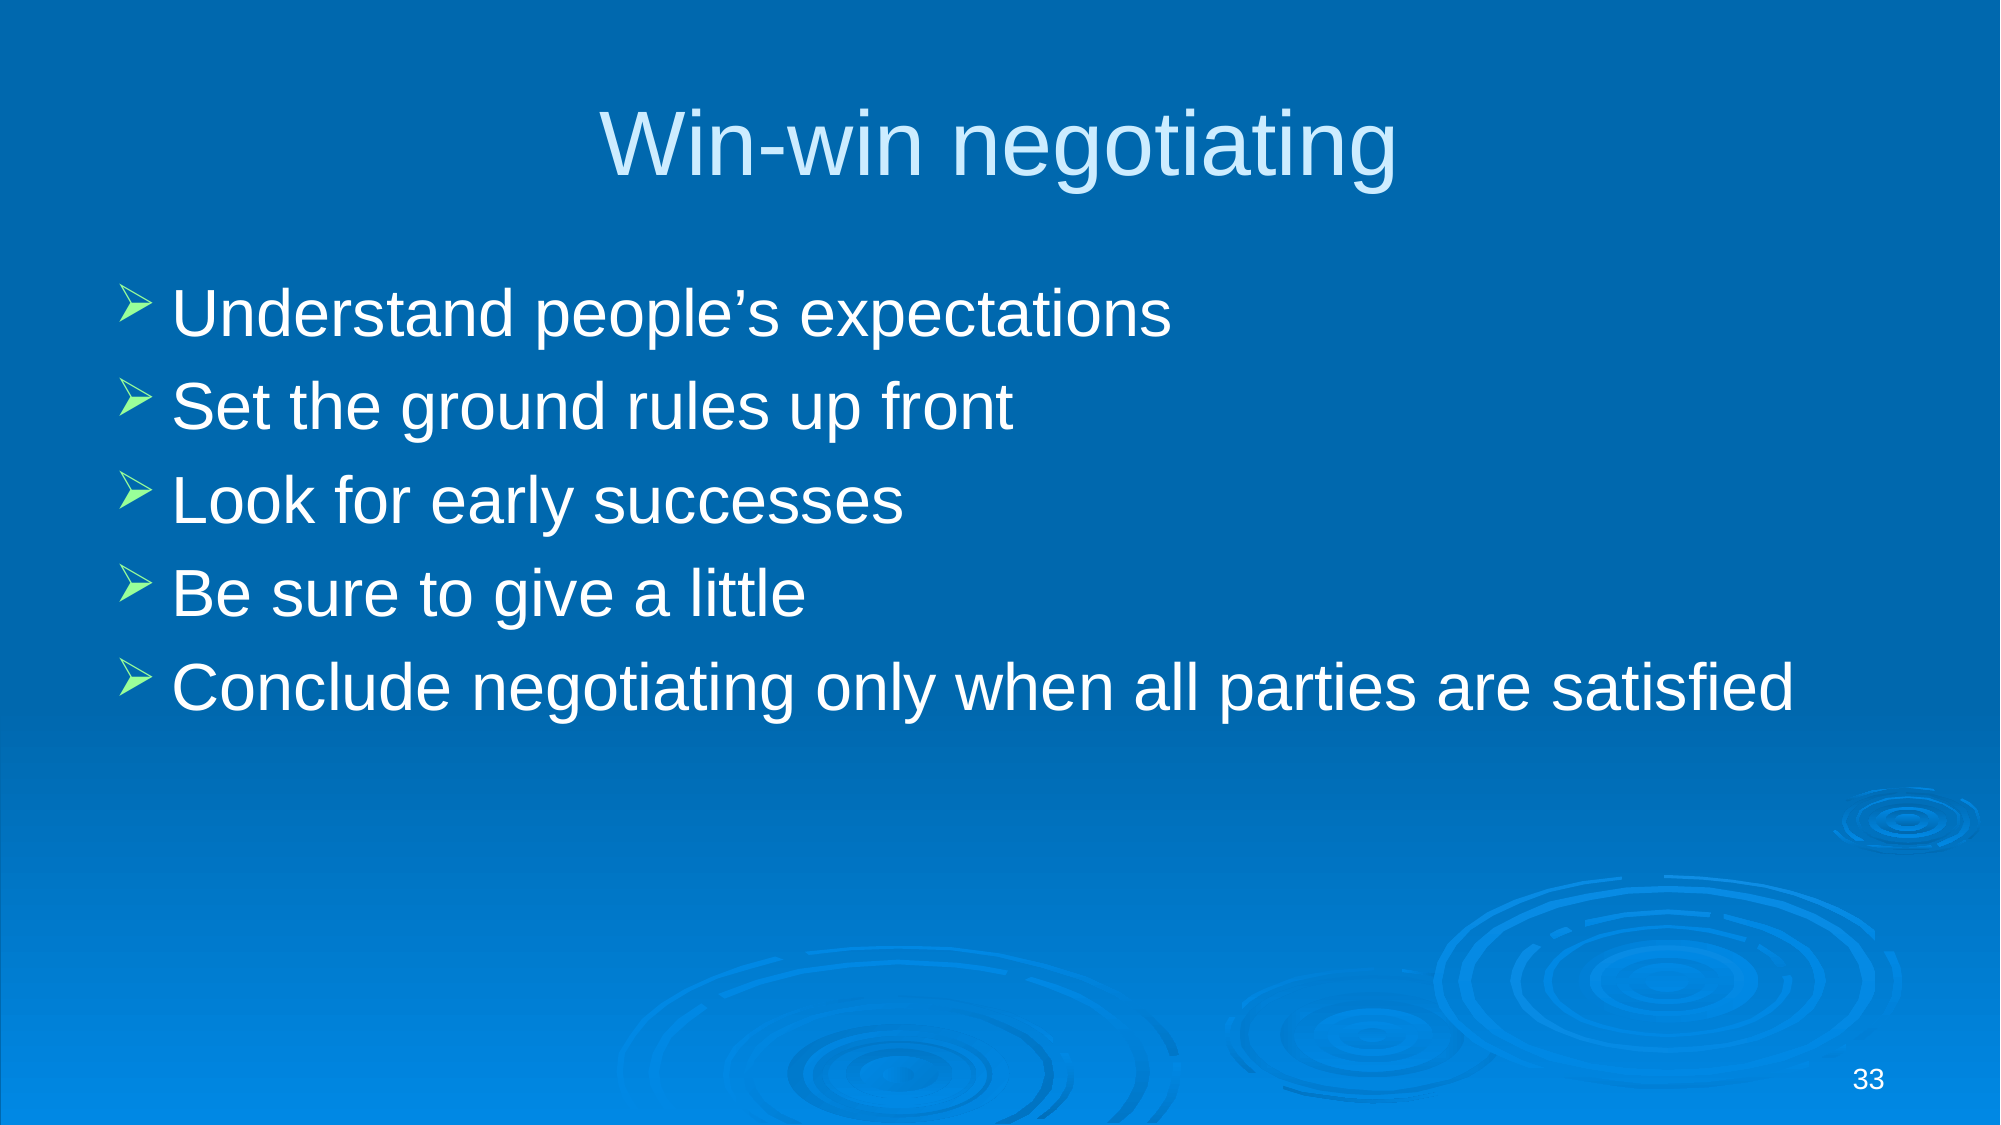

# Win-win negotiating
Understand people’s expectations
Set the ground rules up front
Look for early successes
Be sure to give a little
Conclude negotiating only when all parties are satisfied
33